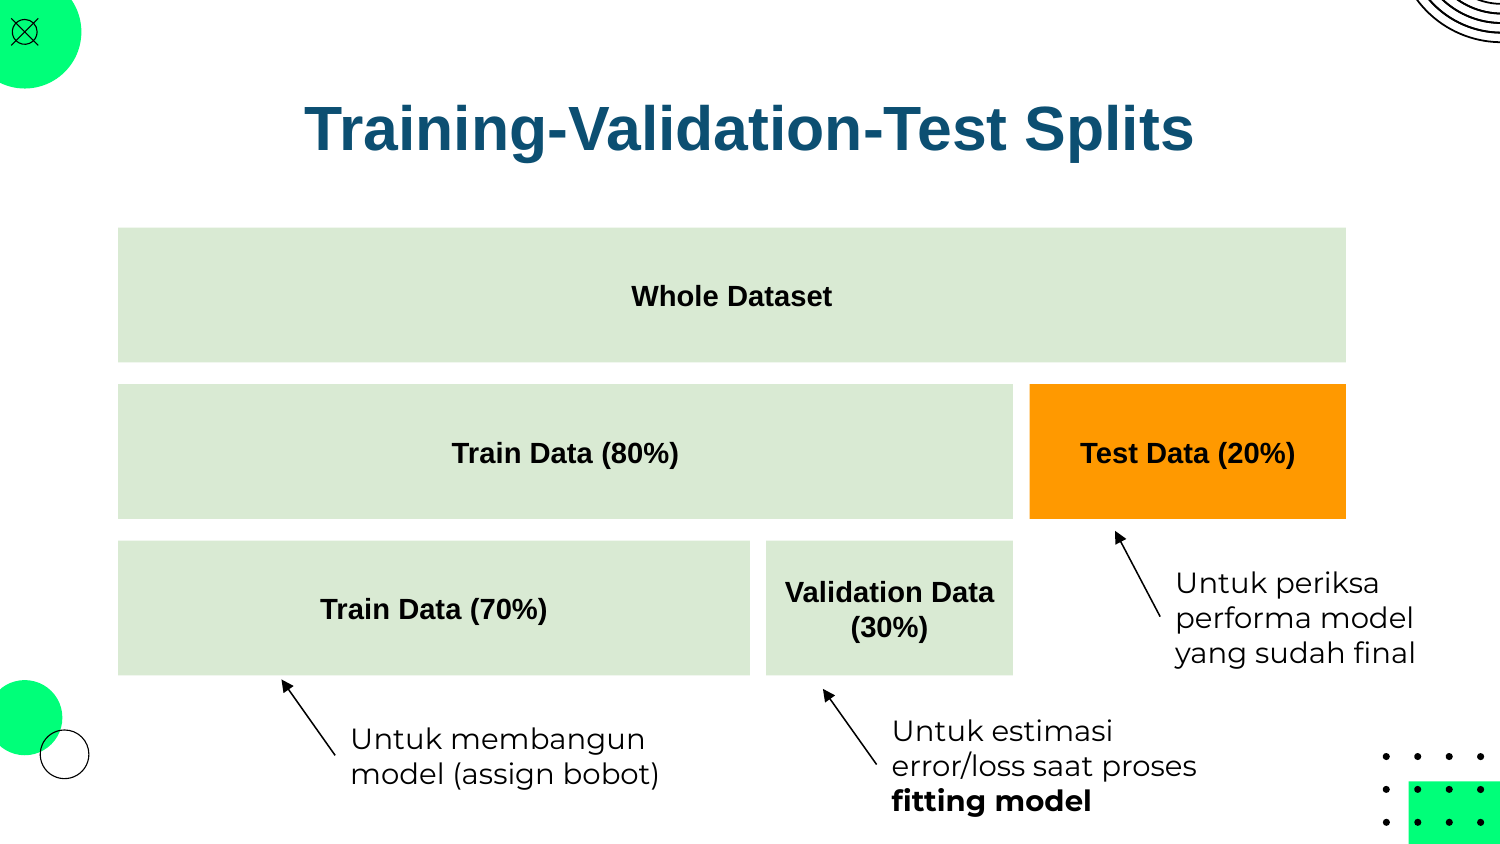

# Training-Validation-Test Splits

Whole Dataset
Train Data (80%)
Test Data (20%)
Train Data (70%)
Validation Data (30%)
Untuk periksa performa model yang sudah final
Untuk estimasi error/loss saat proses fitting model
Untuk membangun model (assign bobot)